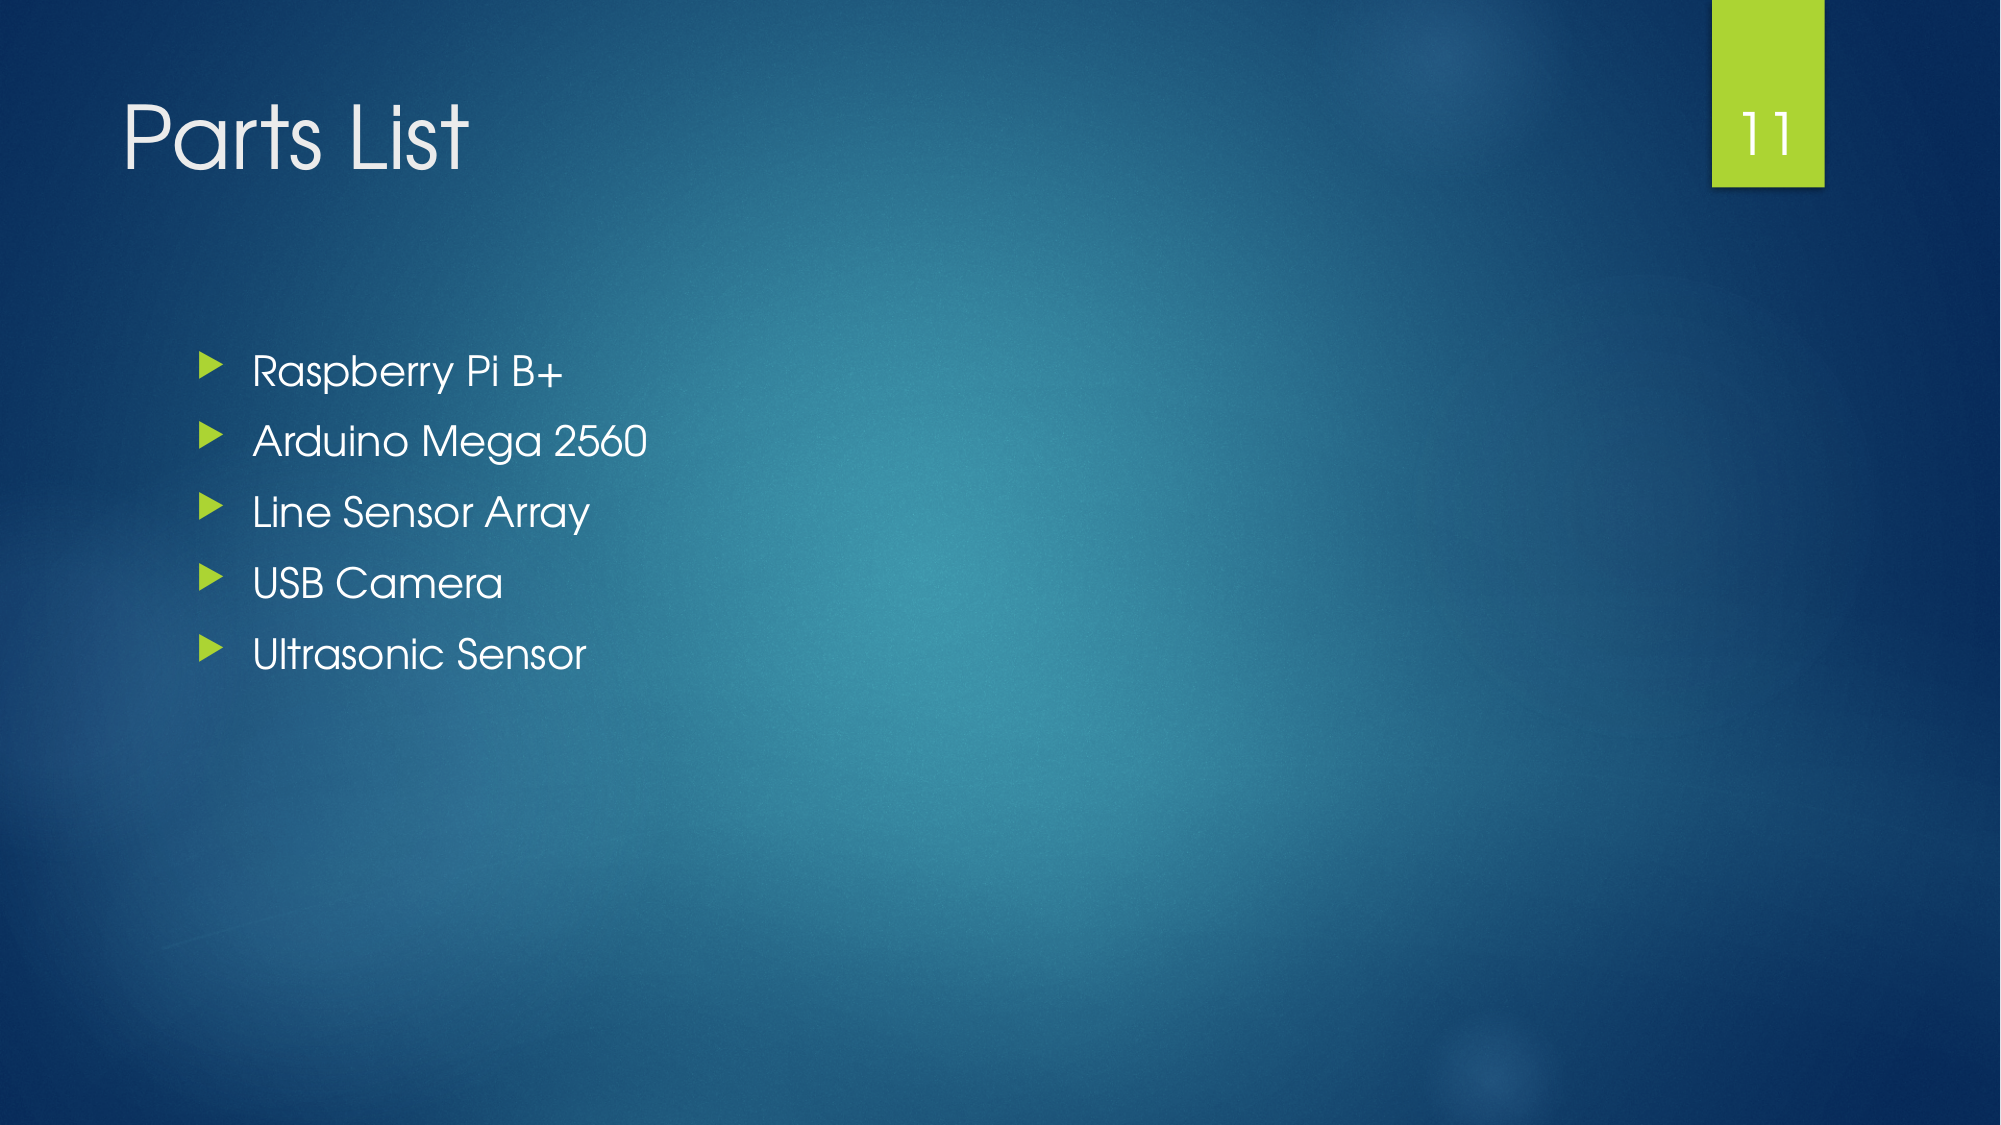

11
# Parts List
Raspberry Pi B+
Arduino Mega 2560
Line Sensor Array
USB Camera
Ultrasonic Sensor